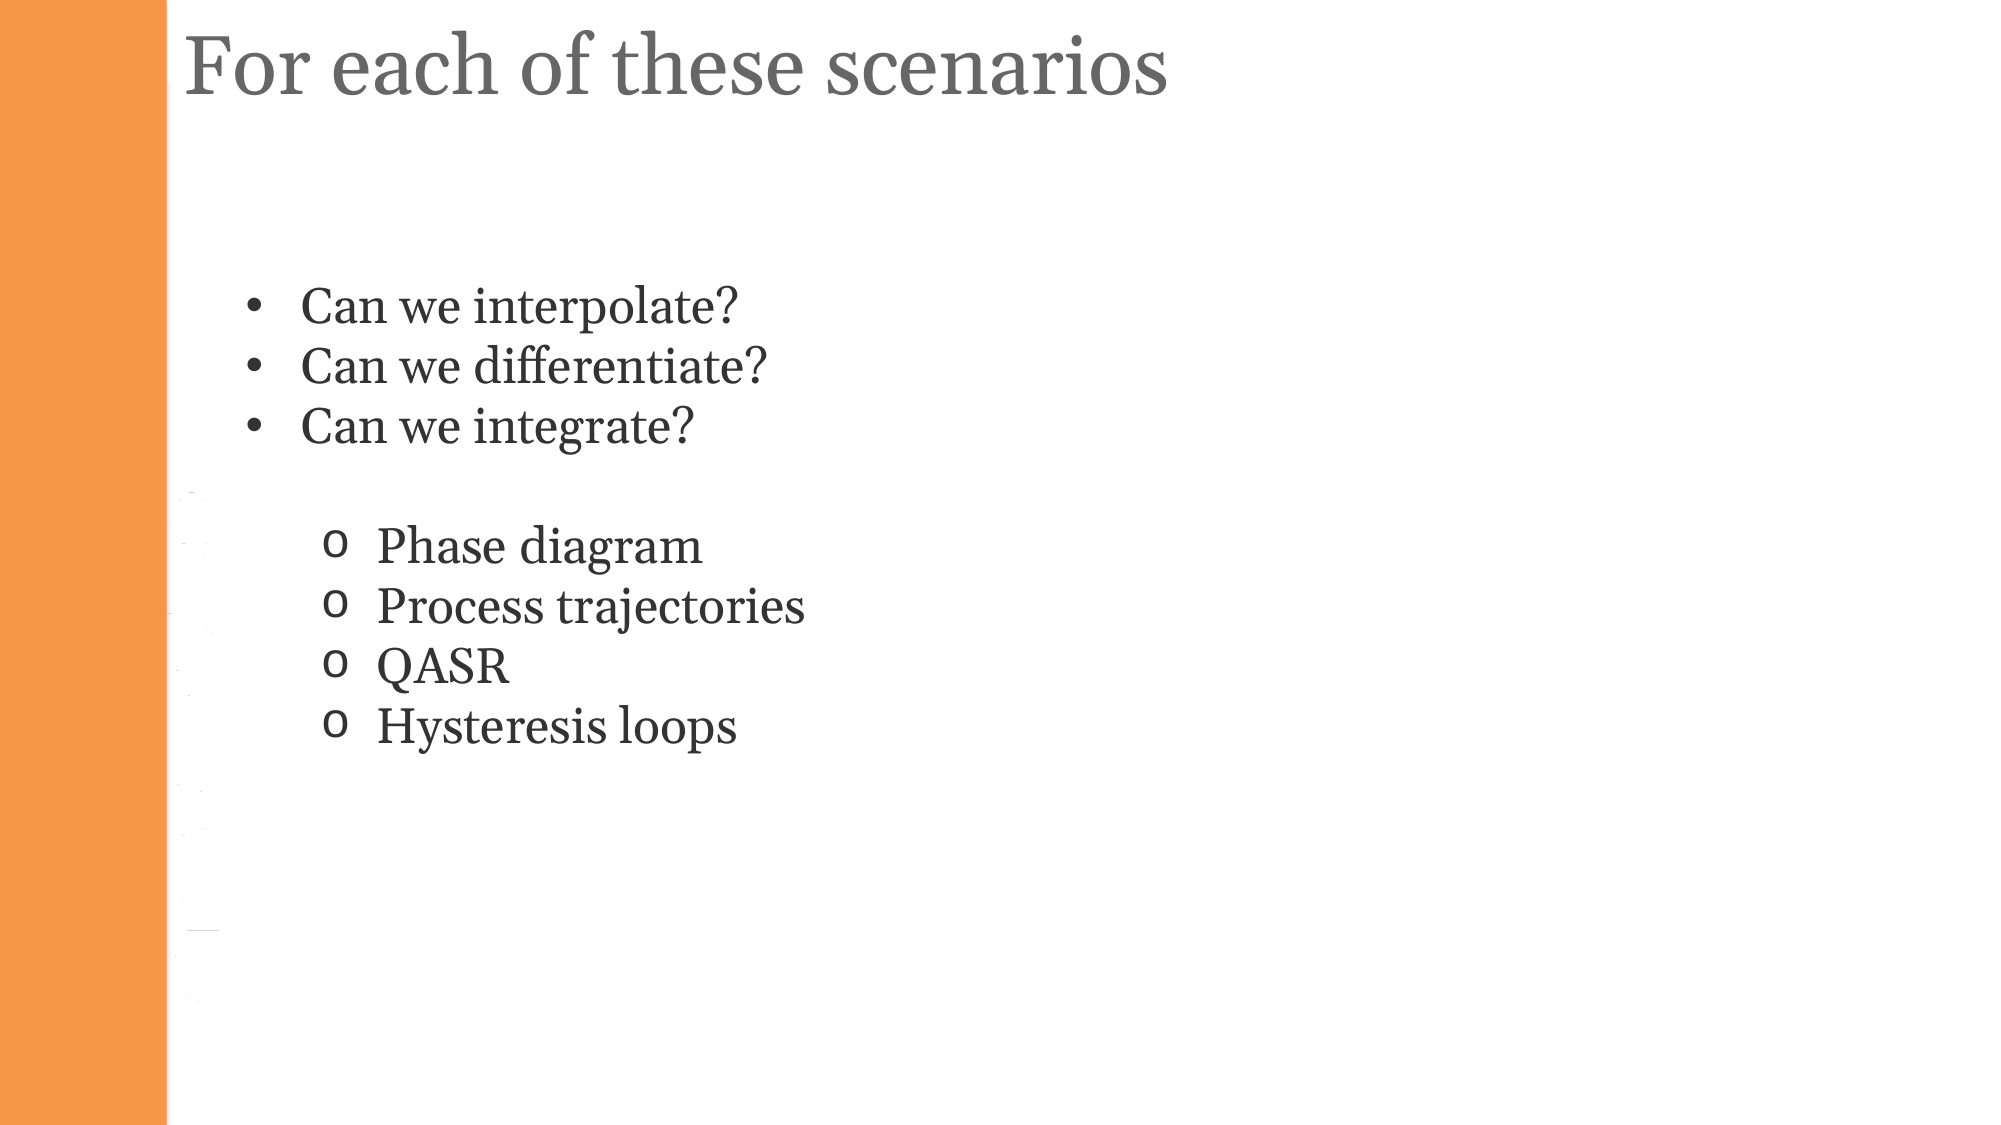

For each of these scenarios
Can we interpolate?
Can we differentiate?
Can we integrate?

Phase diagram
Process trajectories
QASR
Hysteresis loops